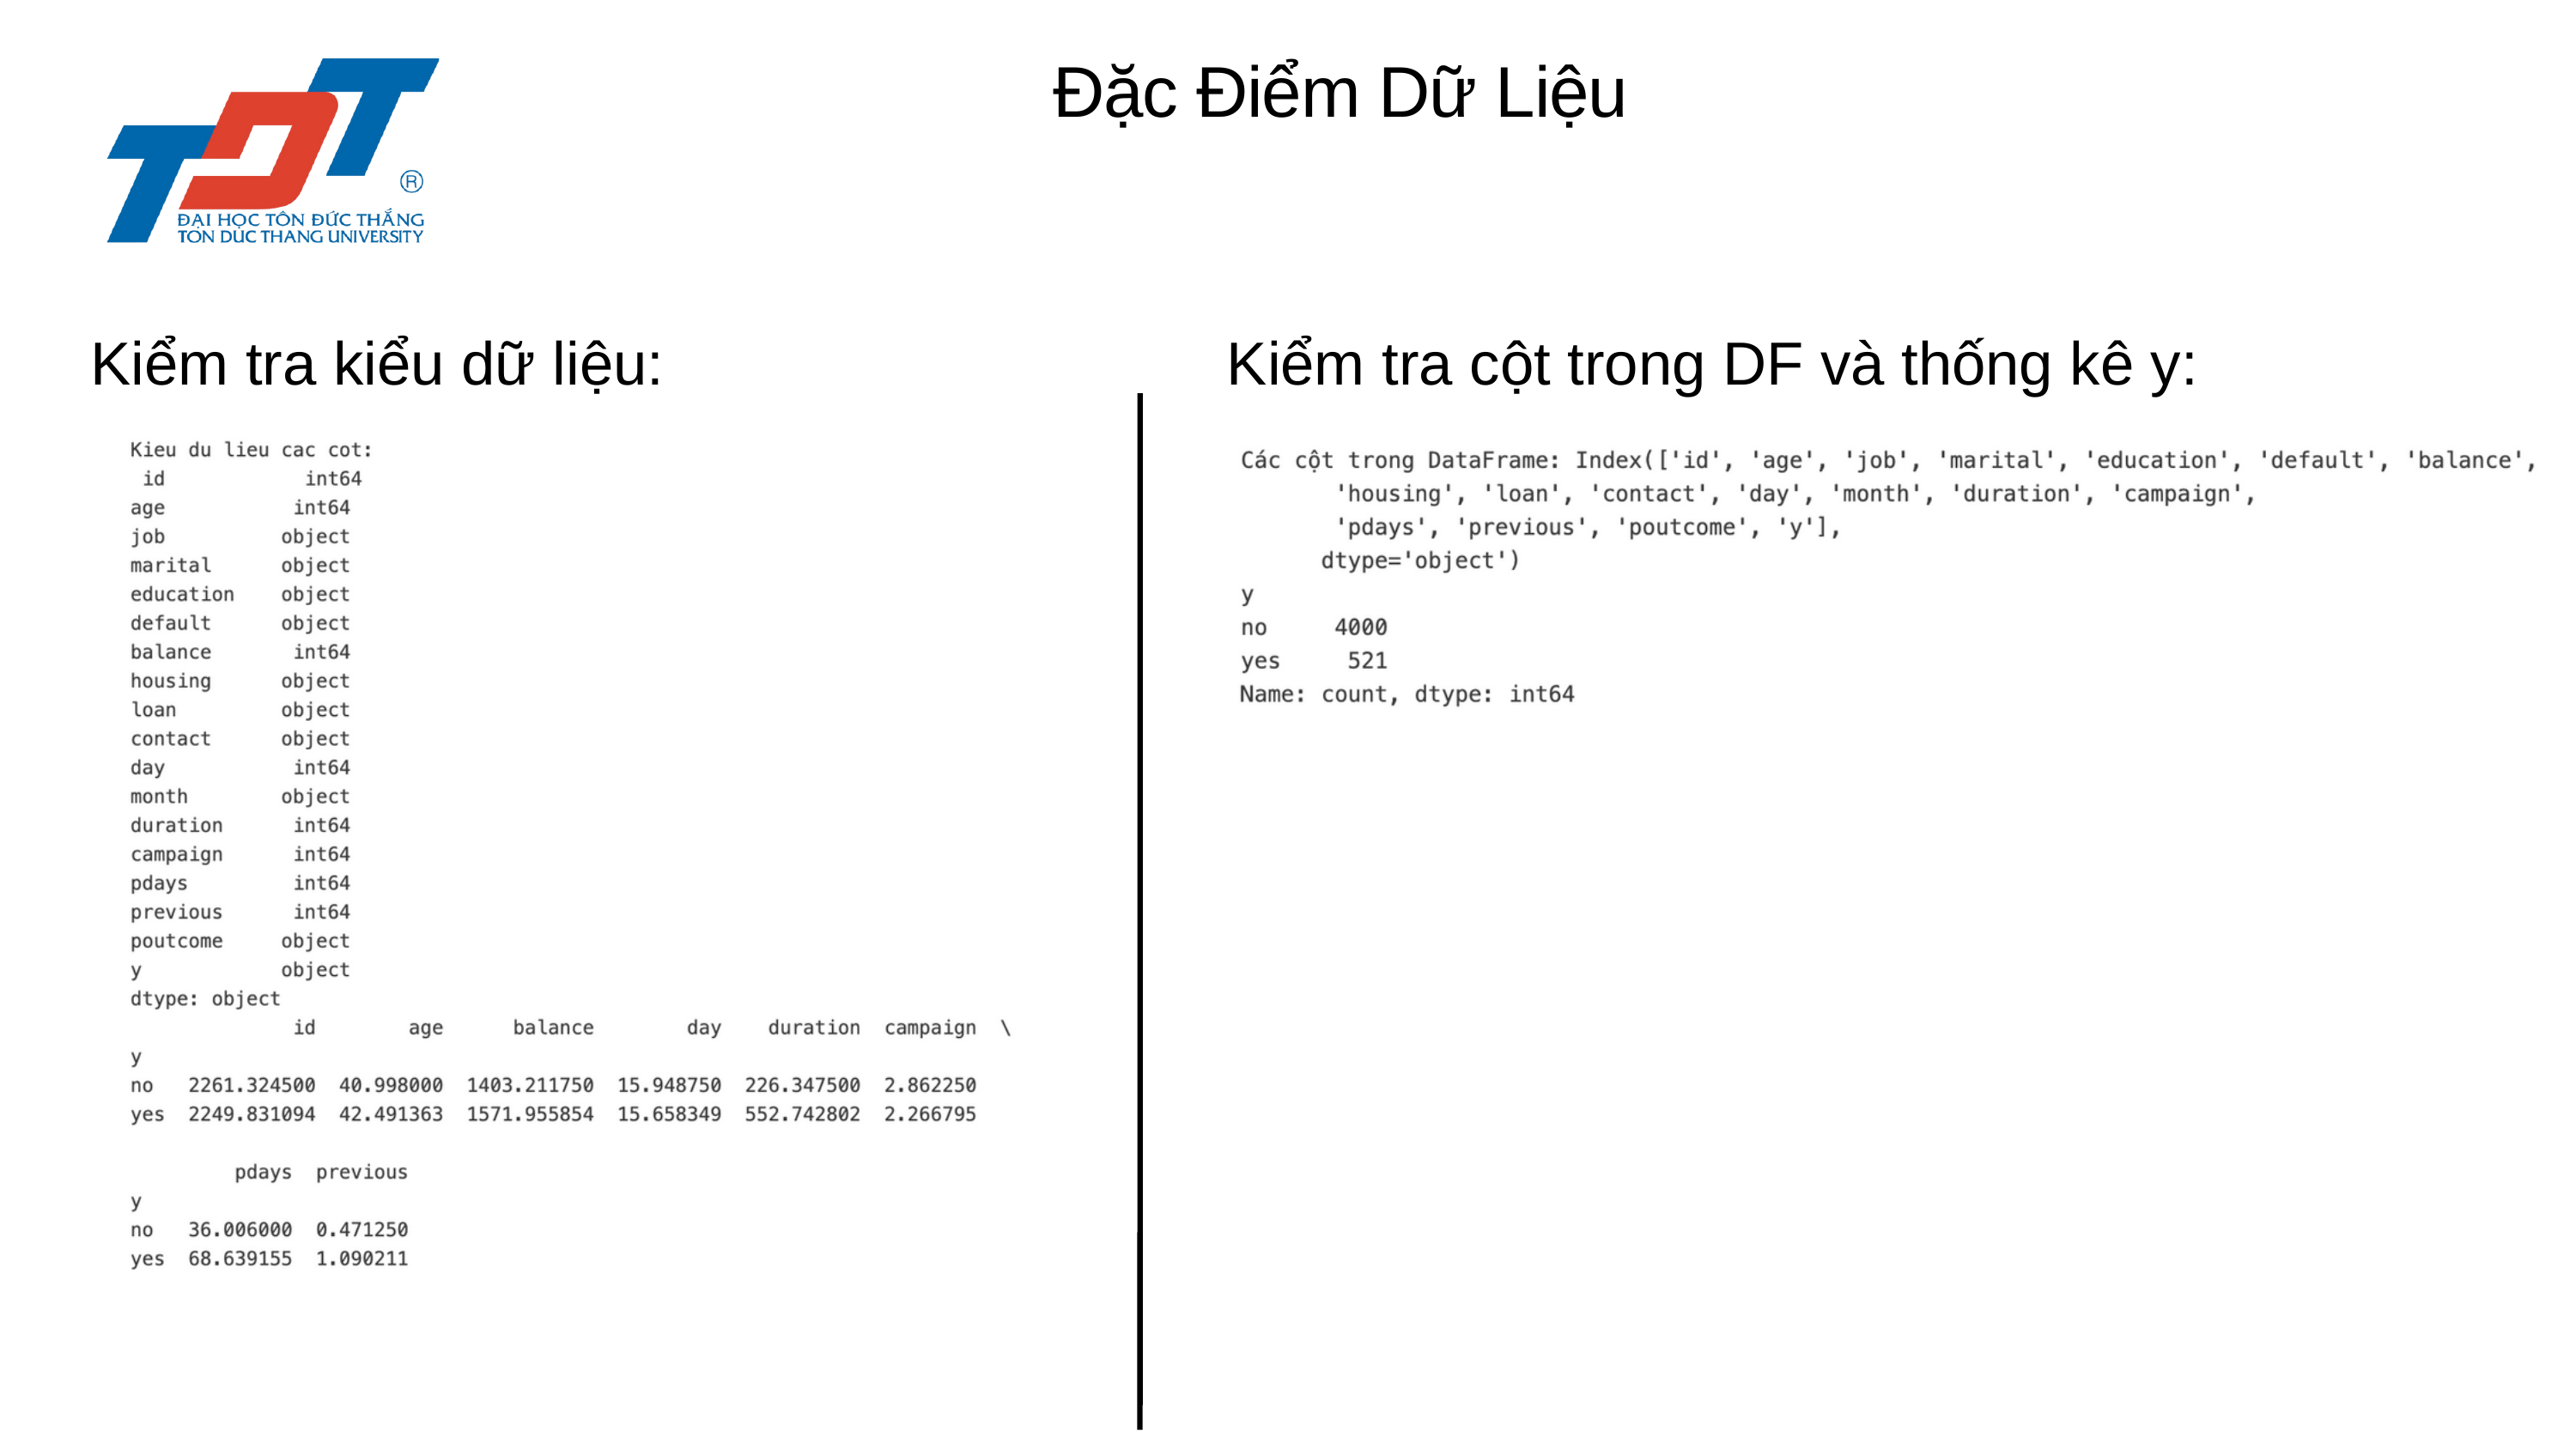

Đặc Điểm Dữ Liệu

Kiểm tra kiểu dữ liệu:
Kiểm tra cột trong DF và thống kê y: